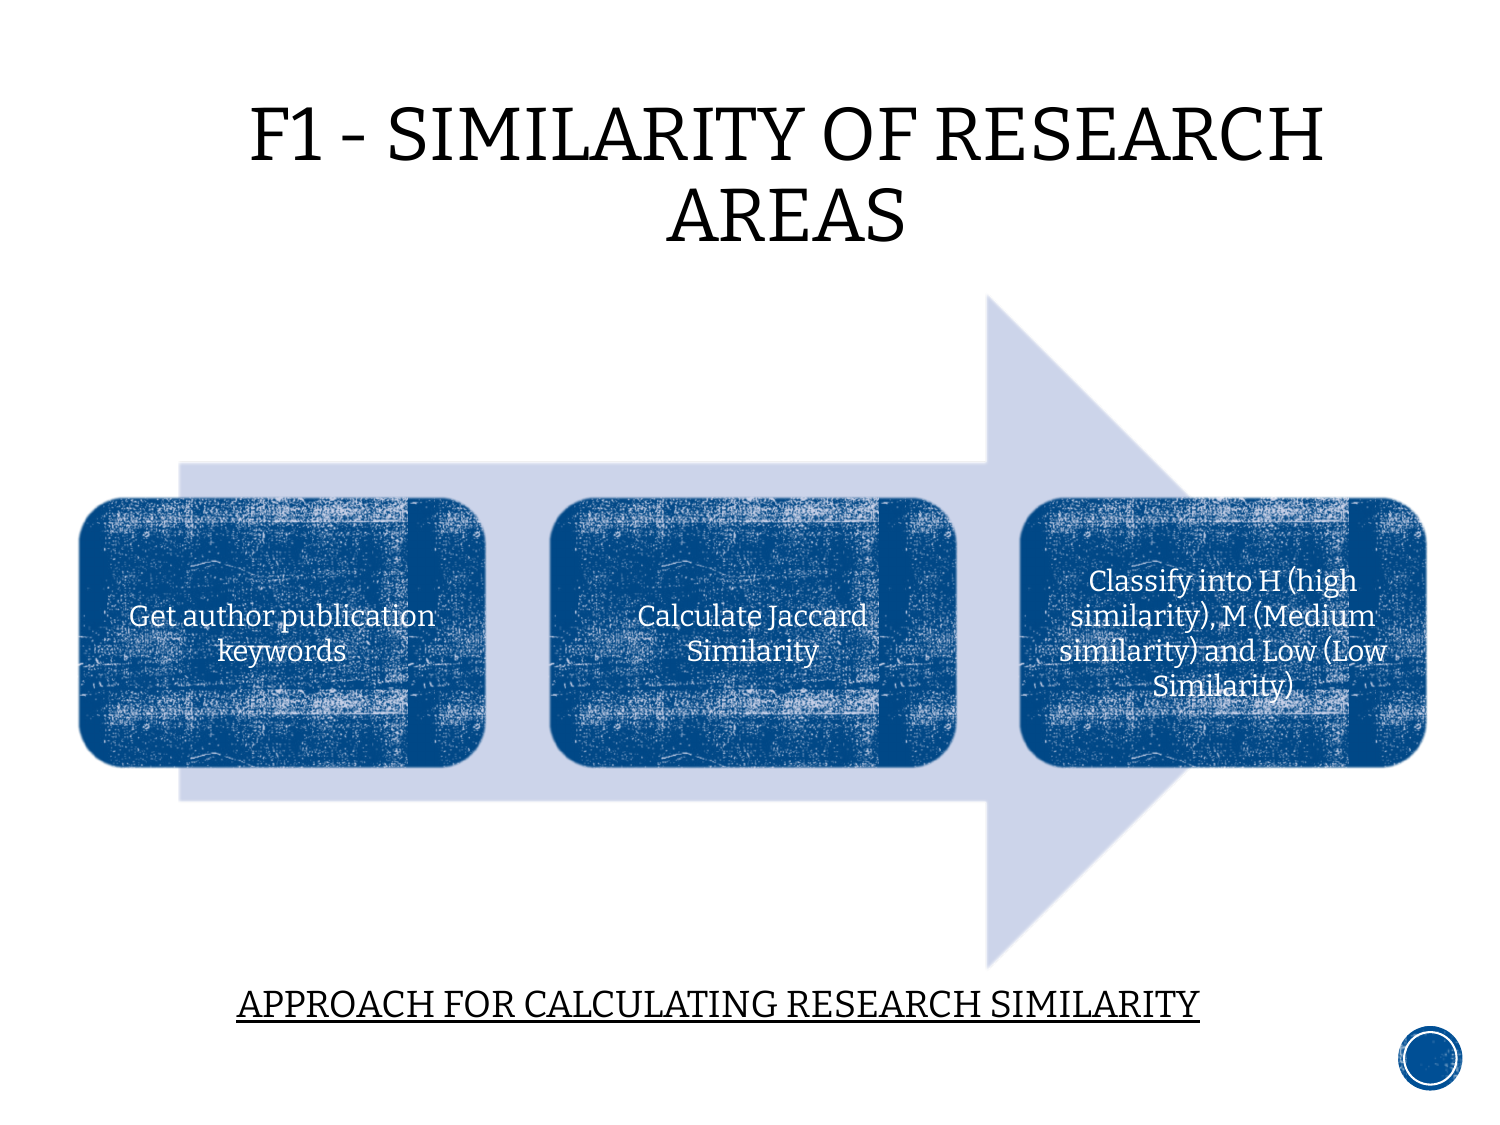

# F1 - SIMILARITY OF RESEARCH AREAS
Get author publication keywords
Calculate Jaccard Similarity
Classify into H (high similarity), M (Medium similarity) and Low (Low Similarity)
APPROACH FOR CALCULATING RESEARCH SIMILARITY